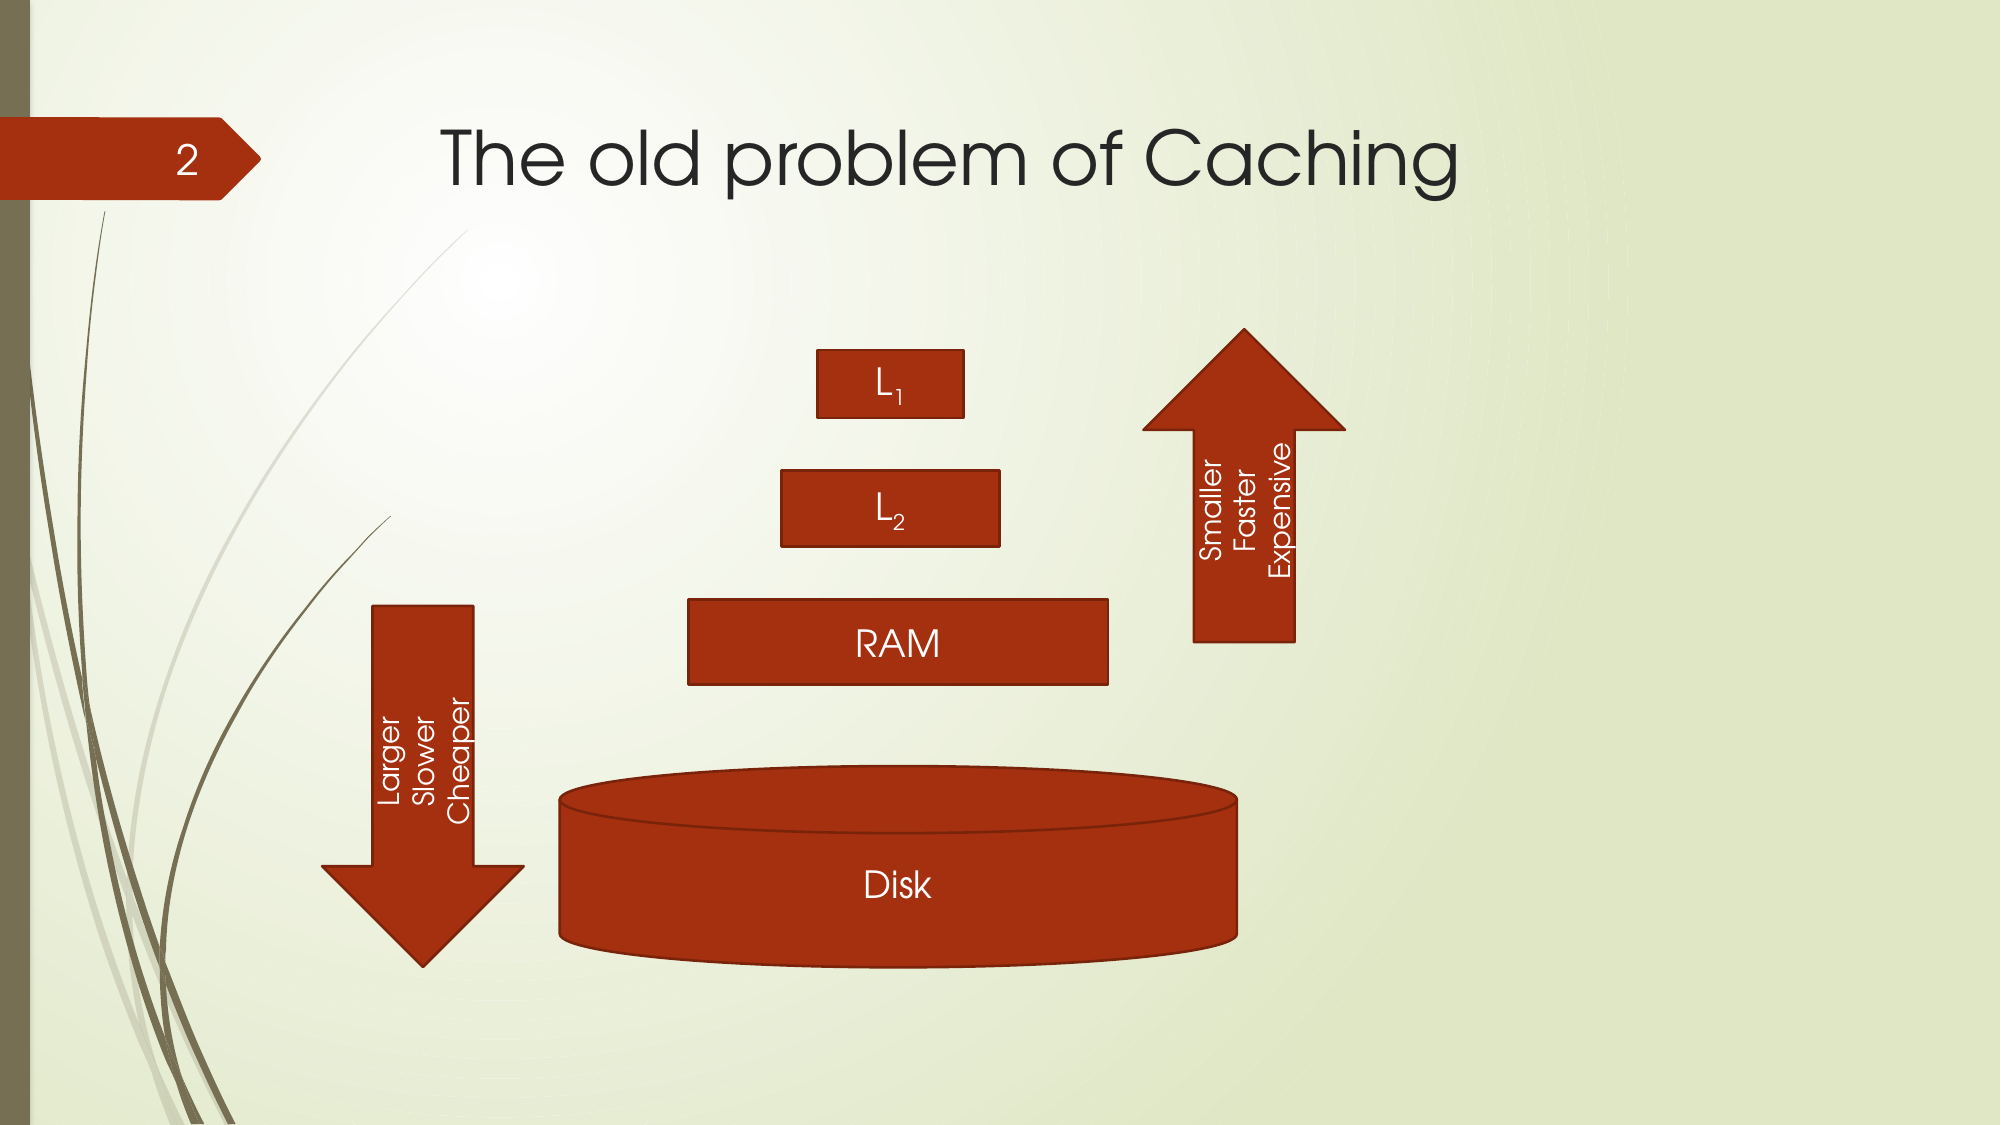

# The old problem of Caching
2
L1
L2
RAM
Disk
Smaller
Faster
Expensive
Larger
Slower
Cheaper